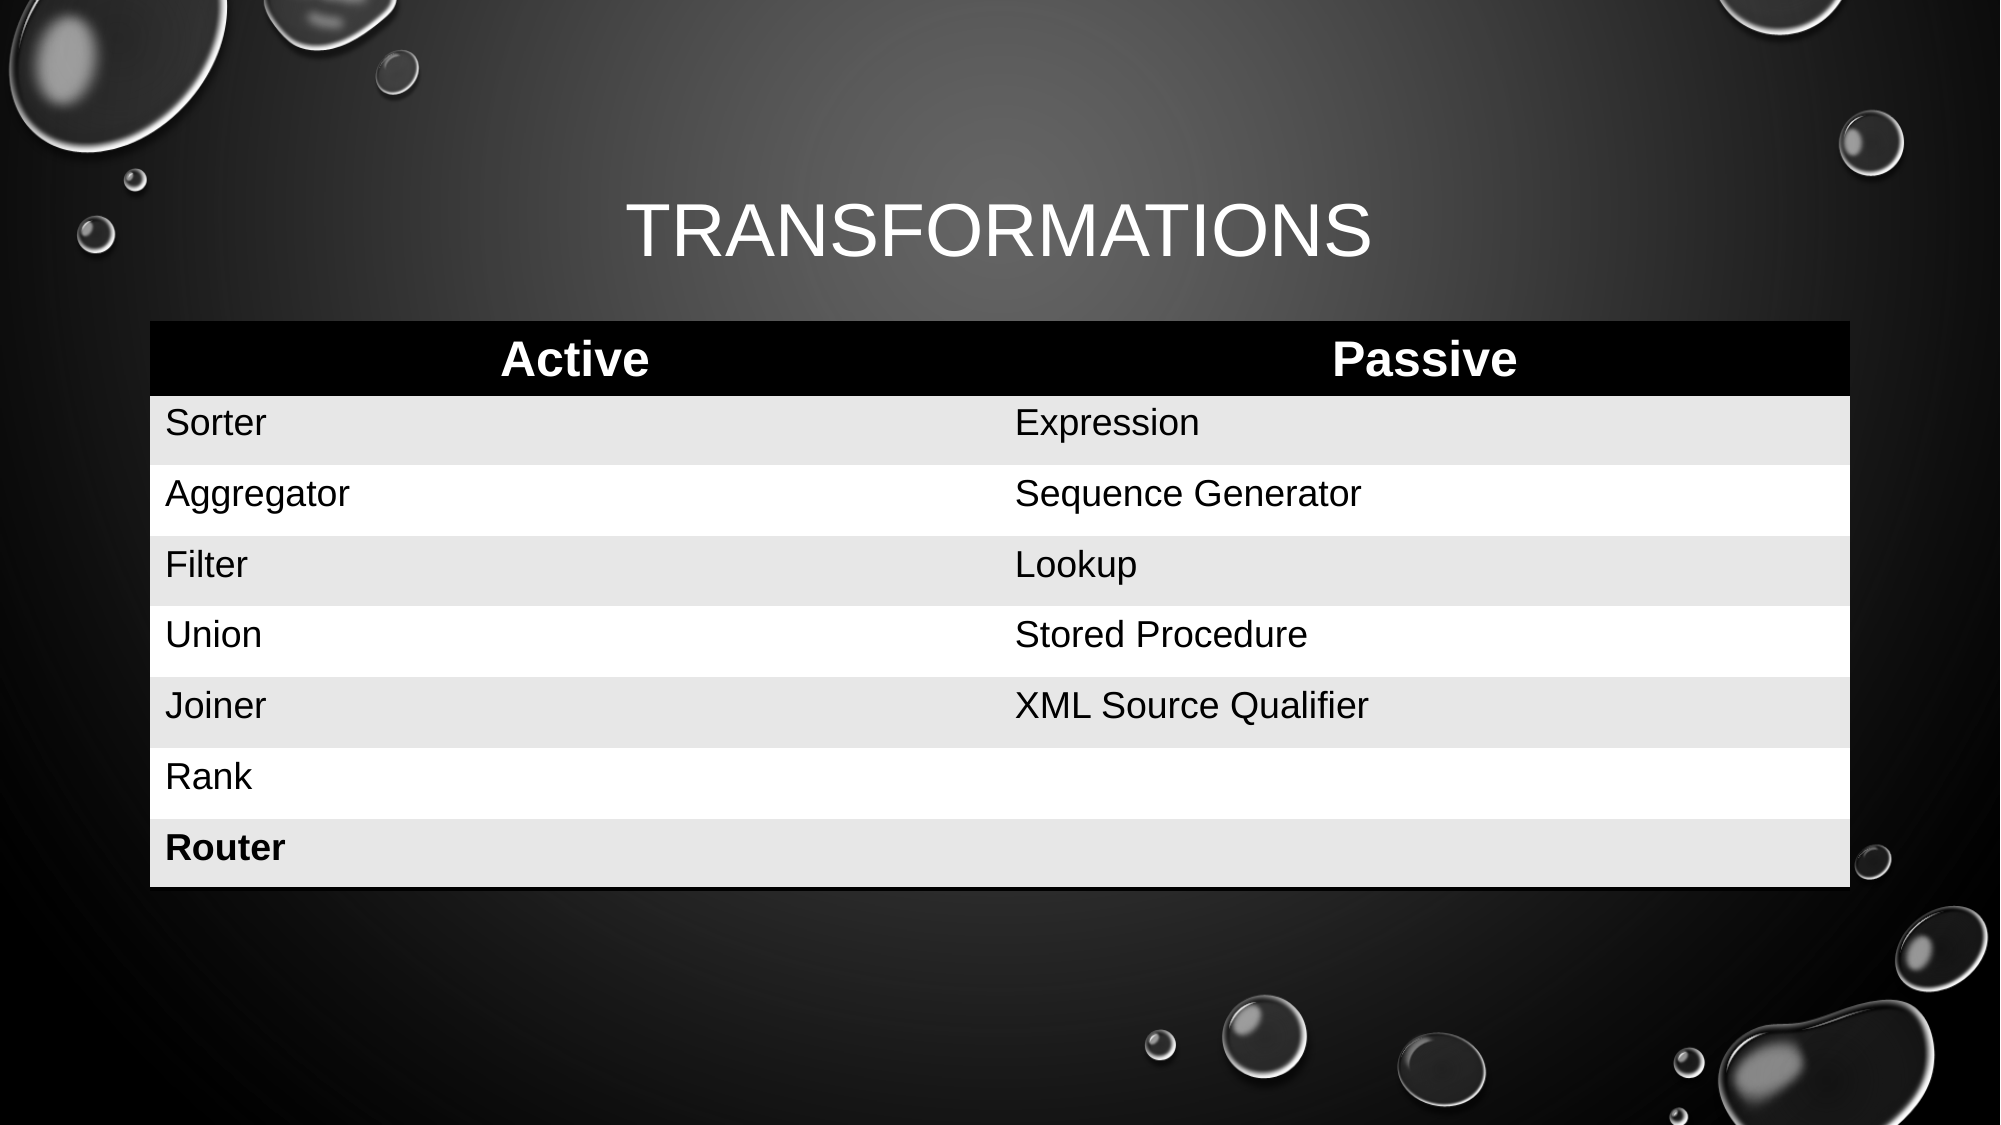

# Transformations
| Active | Passive |
| --- | --- |
| Sorter | Expression |
| Aggregator | Sequence Generator |
| Filter | Lookup |
| Union | Stored Procedure |
| Joiner | XML Source Qualifier |
| Rank |  |
| Router |  |